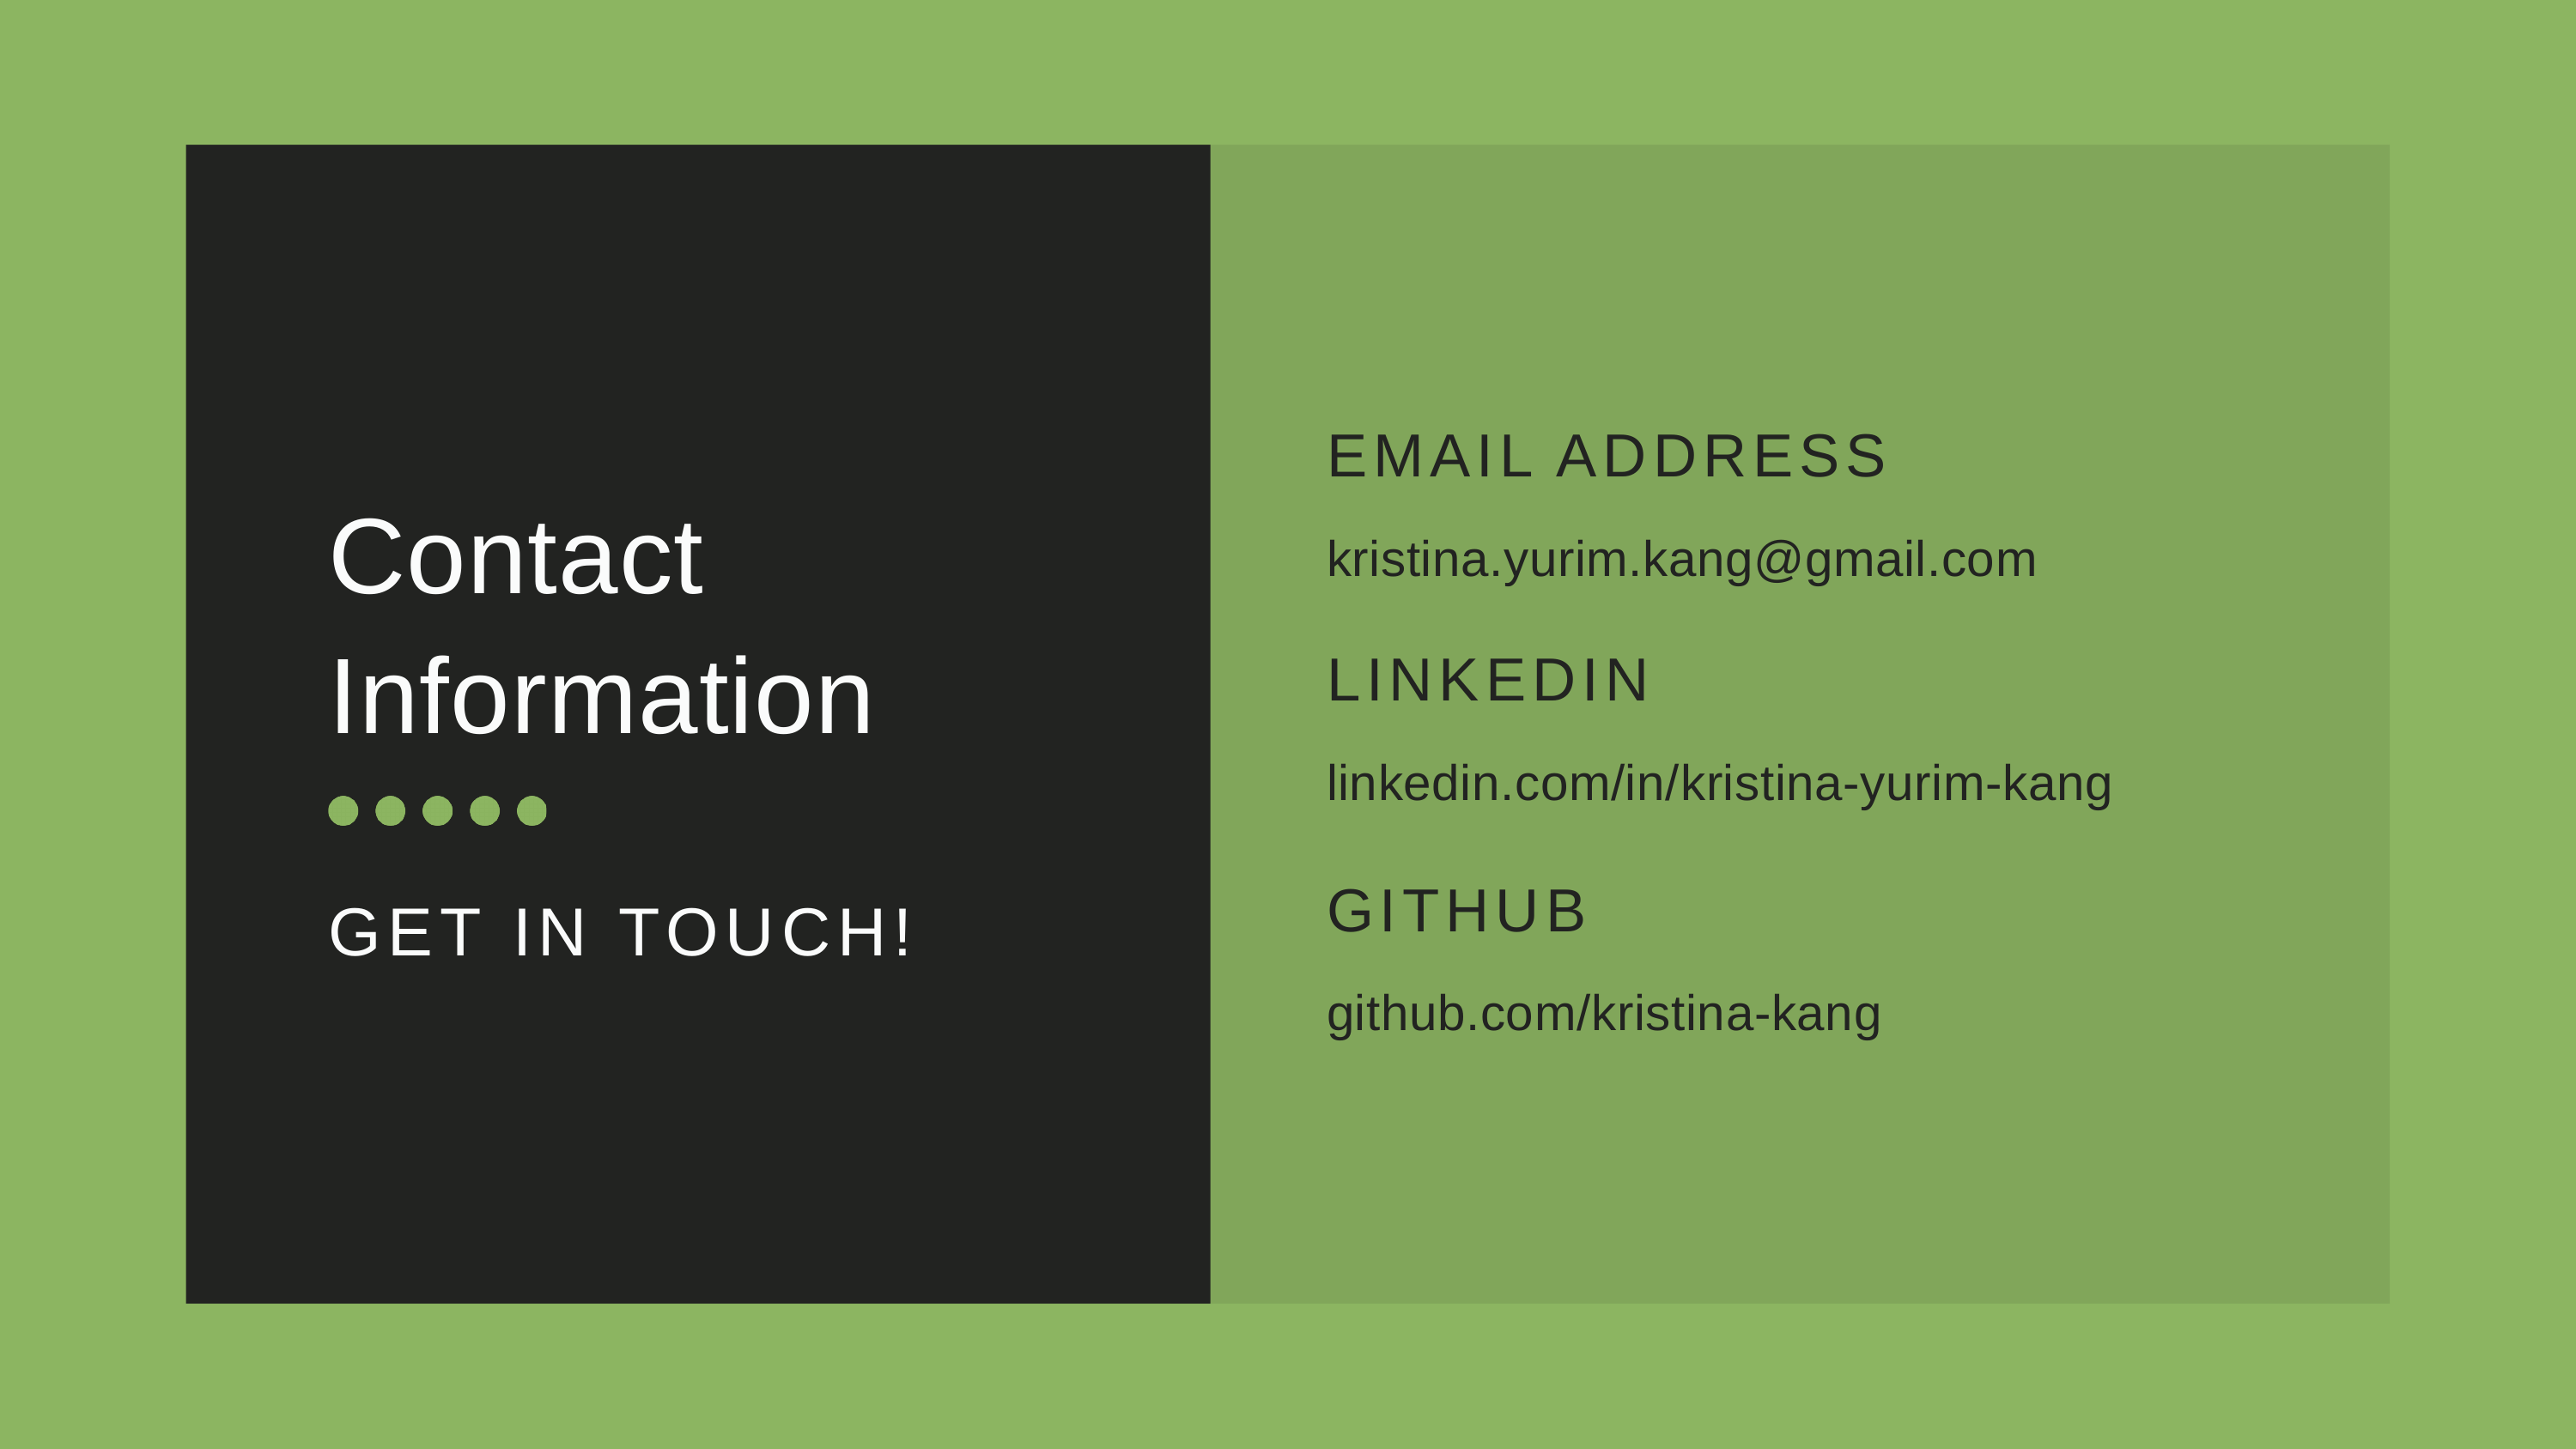

EMAIL ADDRESS
kristina.yurim.kang@gmail.com
LINKEDIN
linkedin.com/in/kristina-yurim-kang
GITHUB
github.com/kristina-kang
Contact Information

GET IN TOUCH!